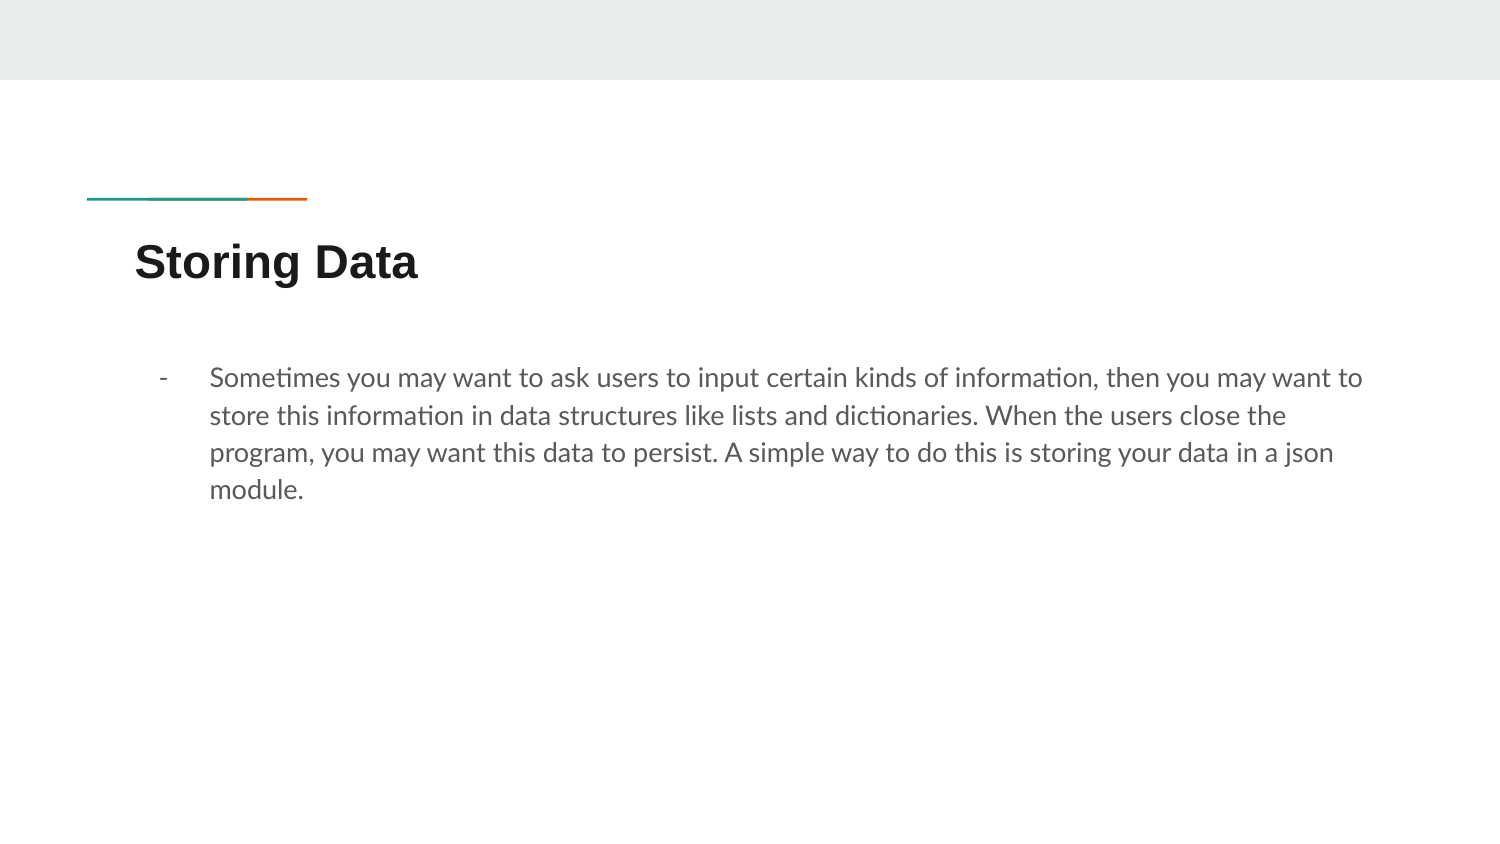

# Storing Data
Sometimes you may want to ask users to input certain kinds of information, then you may want to store this information in data structures like lists and dictionaries. When the users close the program, you may want this data to persist. A simple way to do this is storing your data in a json module.